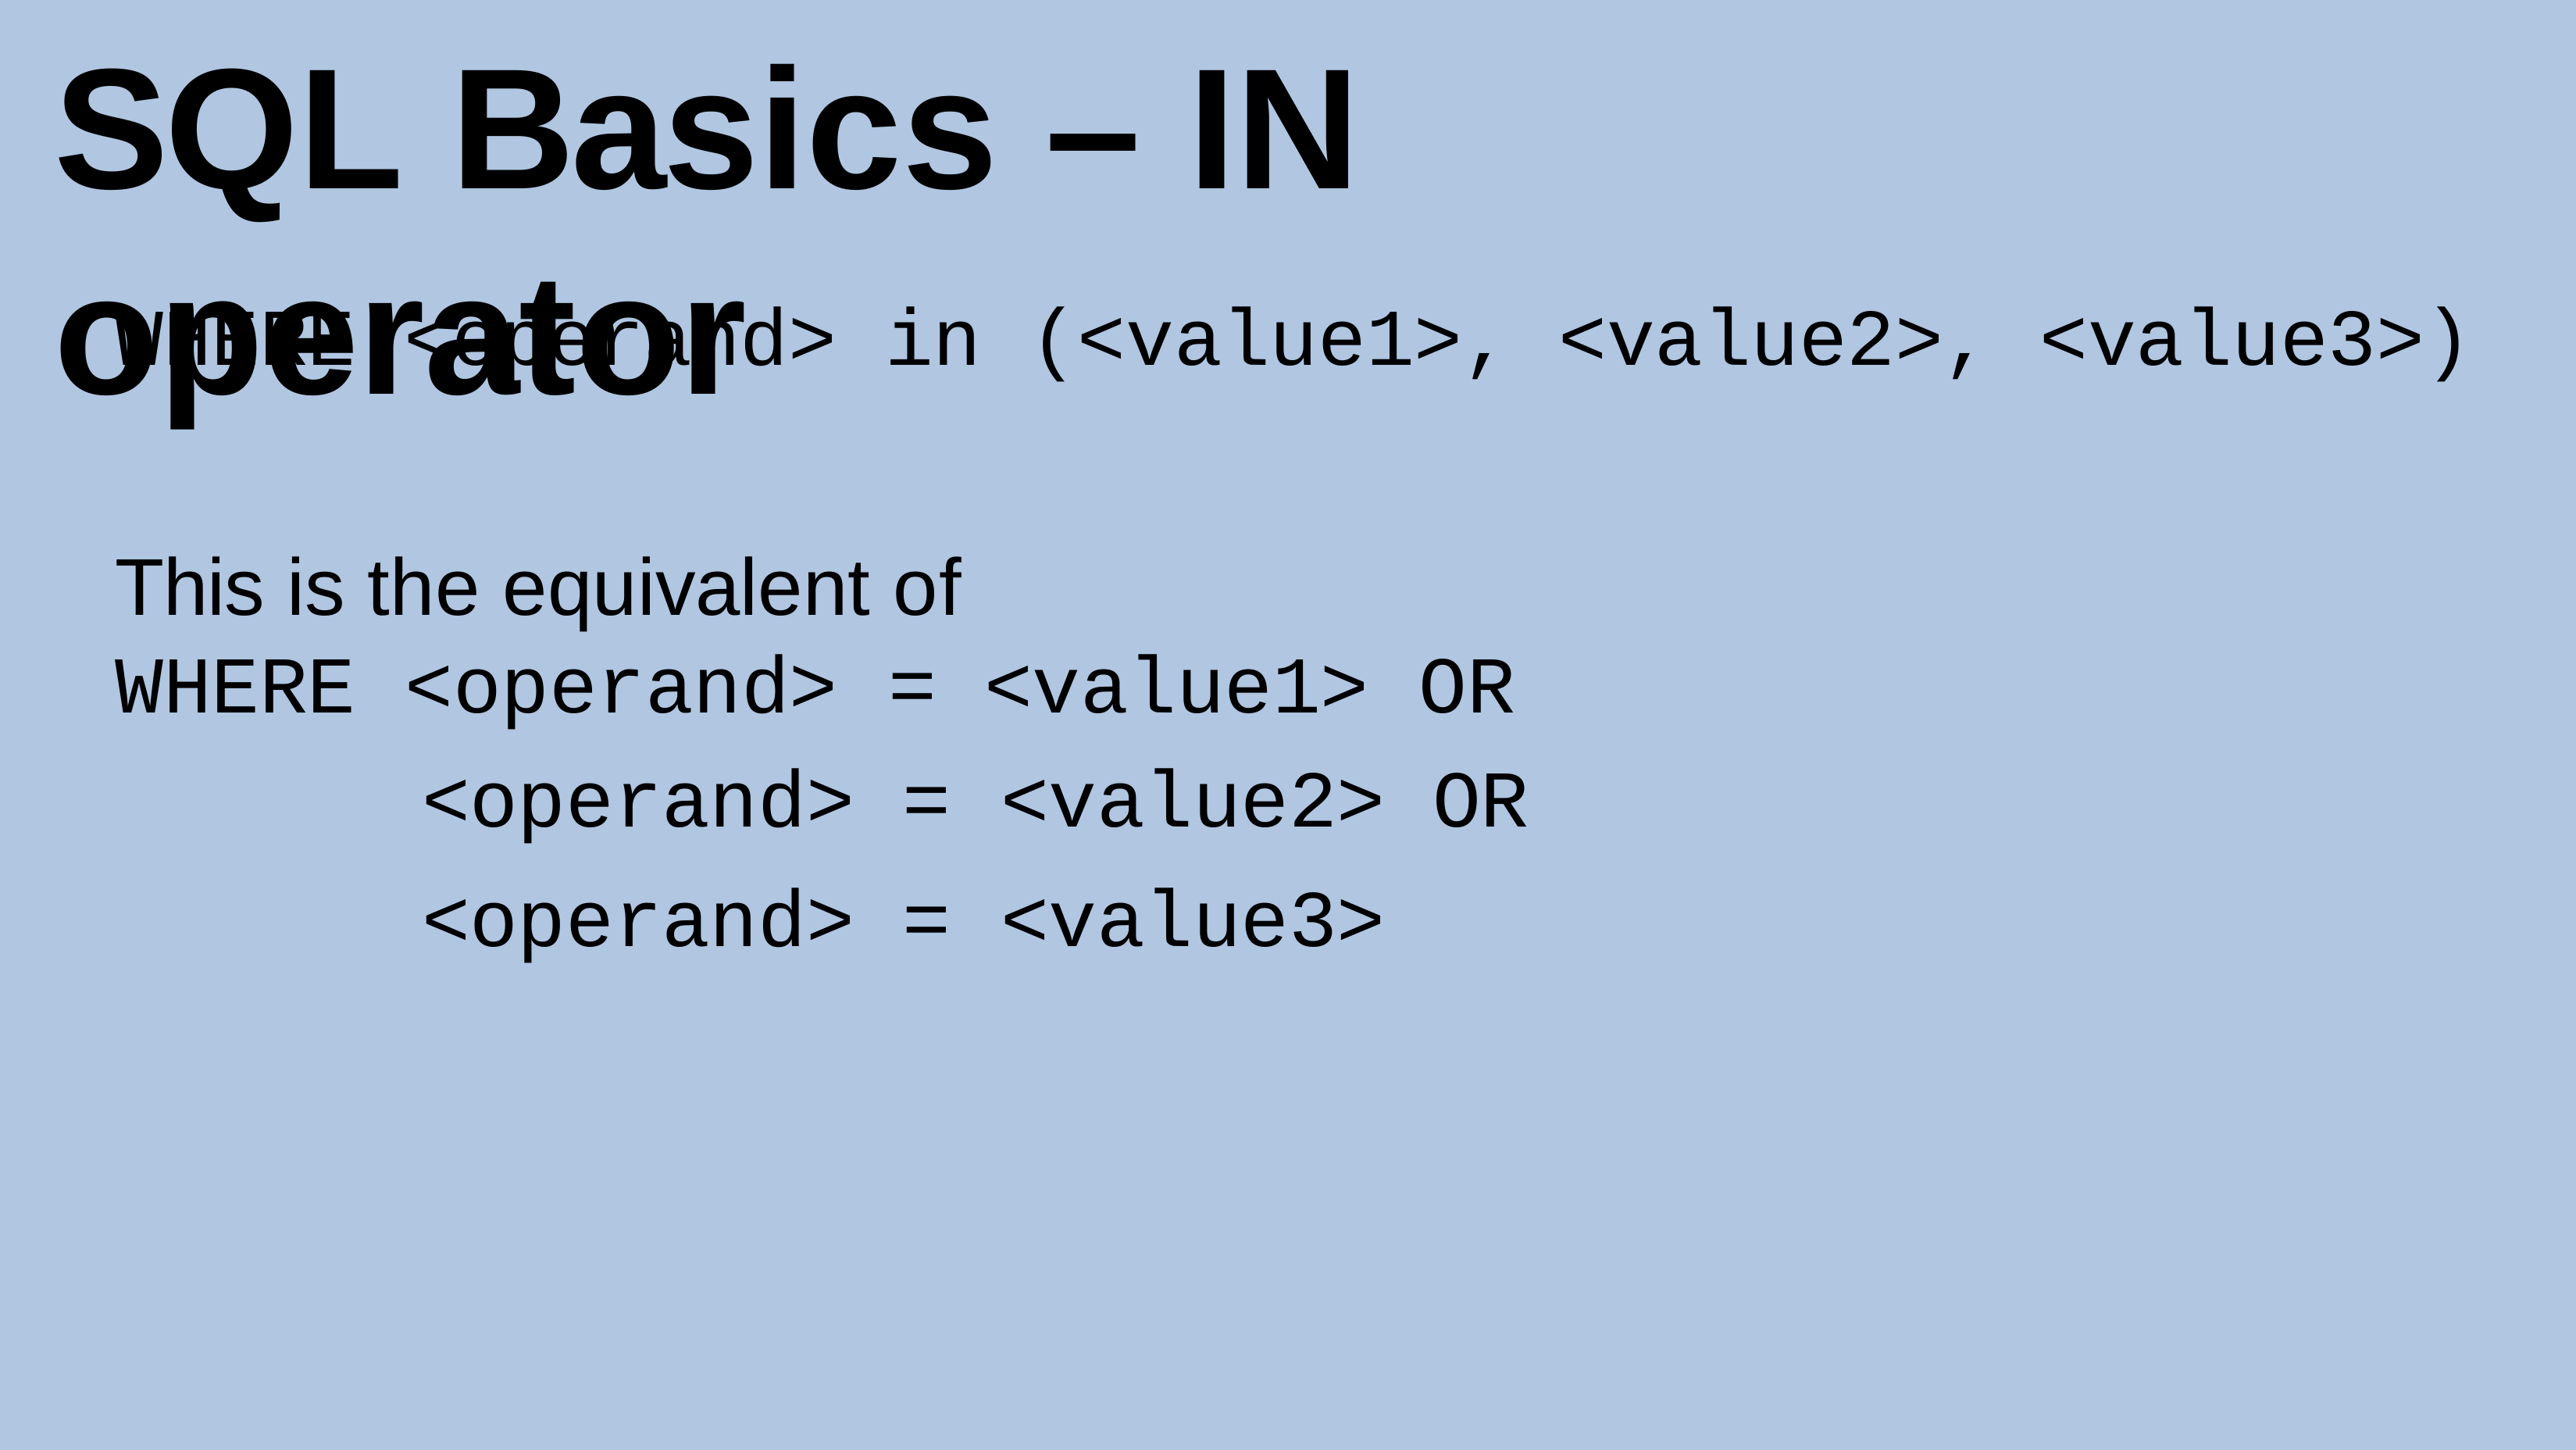

# SQL Basics – IN operator
WHERE <operand> in (<value1>, <value2>, <value3>)

This is the equivalent of
| WHERE | <operand> | = | <value1> | OR |
| --- | --- | --- | --- | --- |
|  | <operand> | = | <value2> | OR |
|  | <operand> | = | <value3> |  |